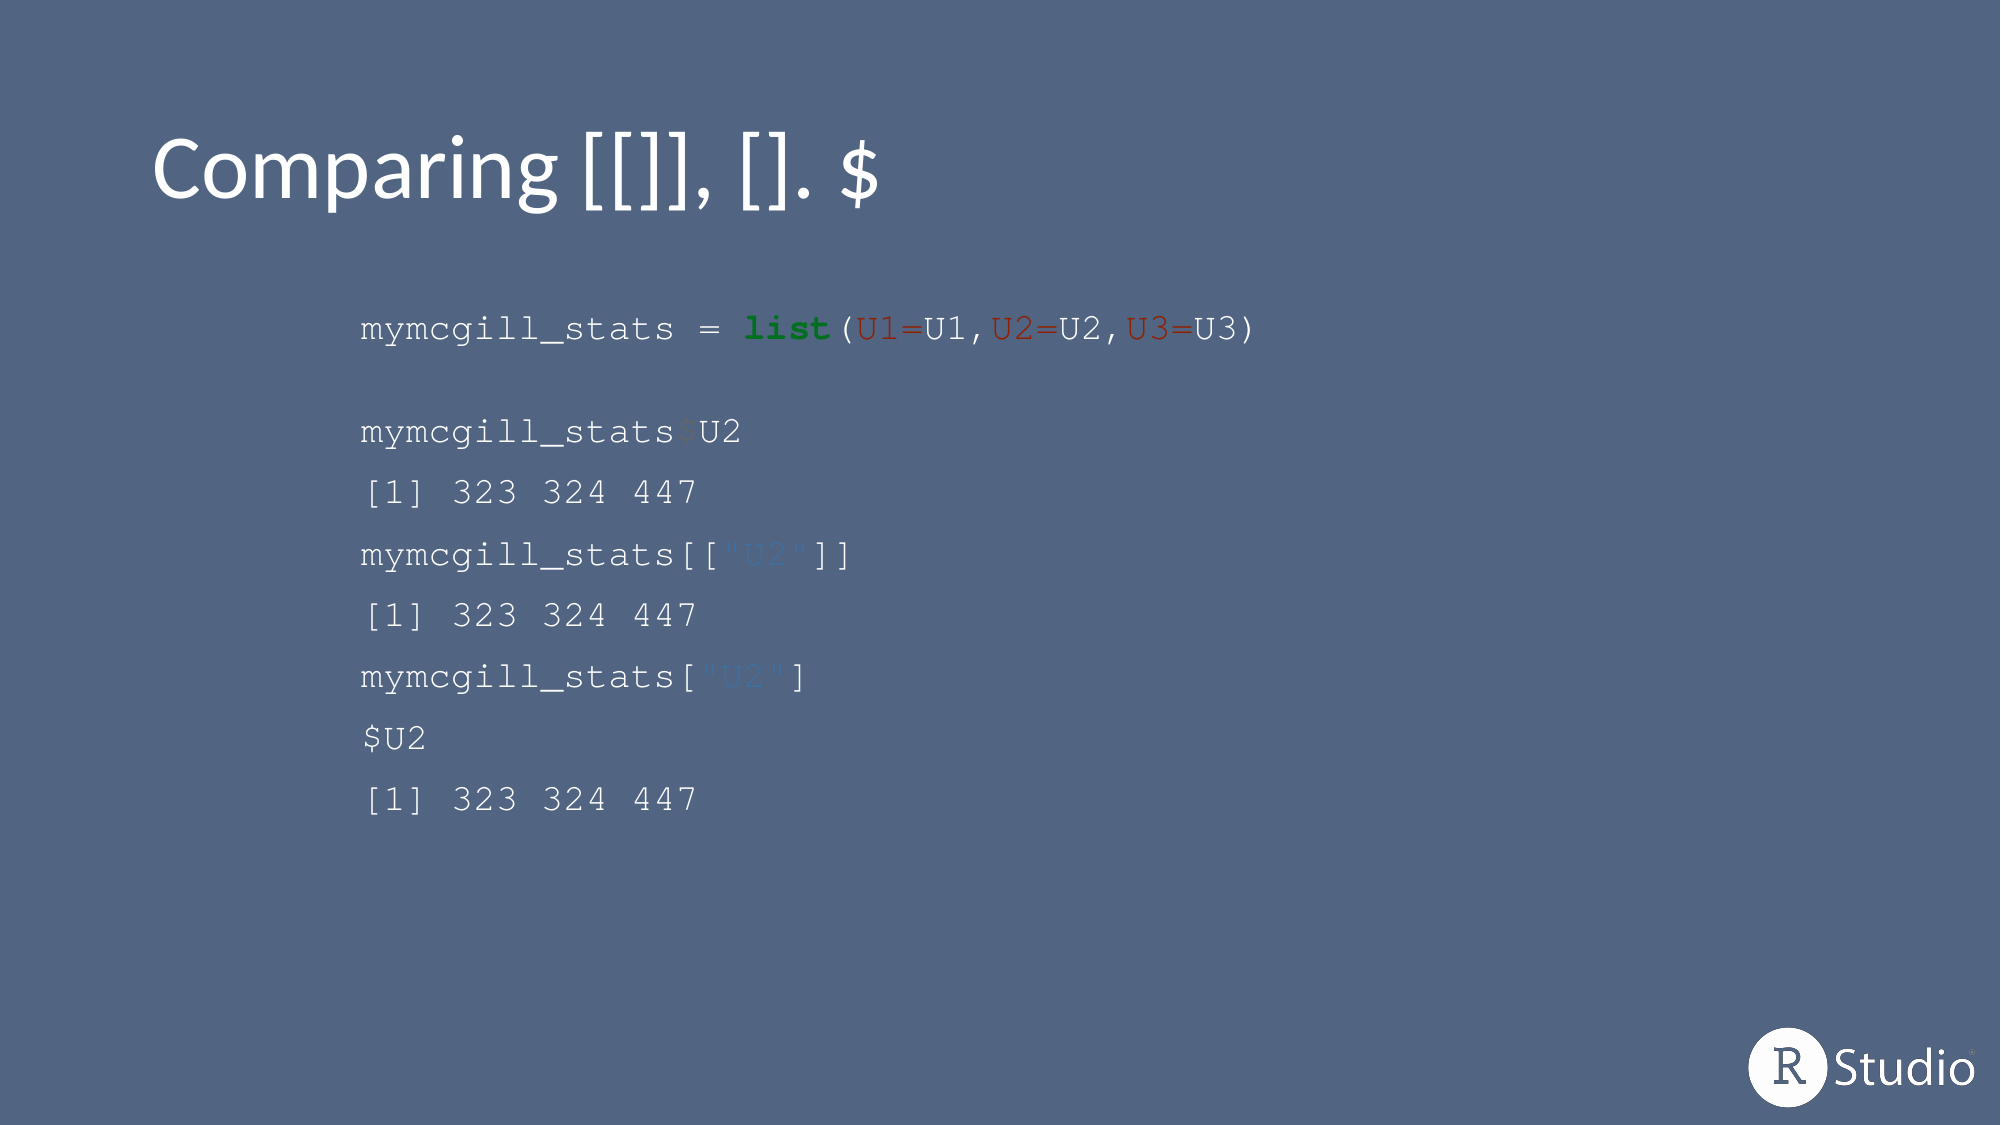

# Comparing [[]], []. $
mymcgill_stats = list(U1=U1,U2=U2,U3=U3)
mymcgill_stats$U2
[1] 323 324 447
mymcgill_stats[["U2"]]
[1] 323 324 447
mymcgill_stats["U2"]
$U2
[1] 323 324 447